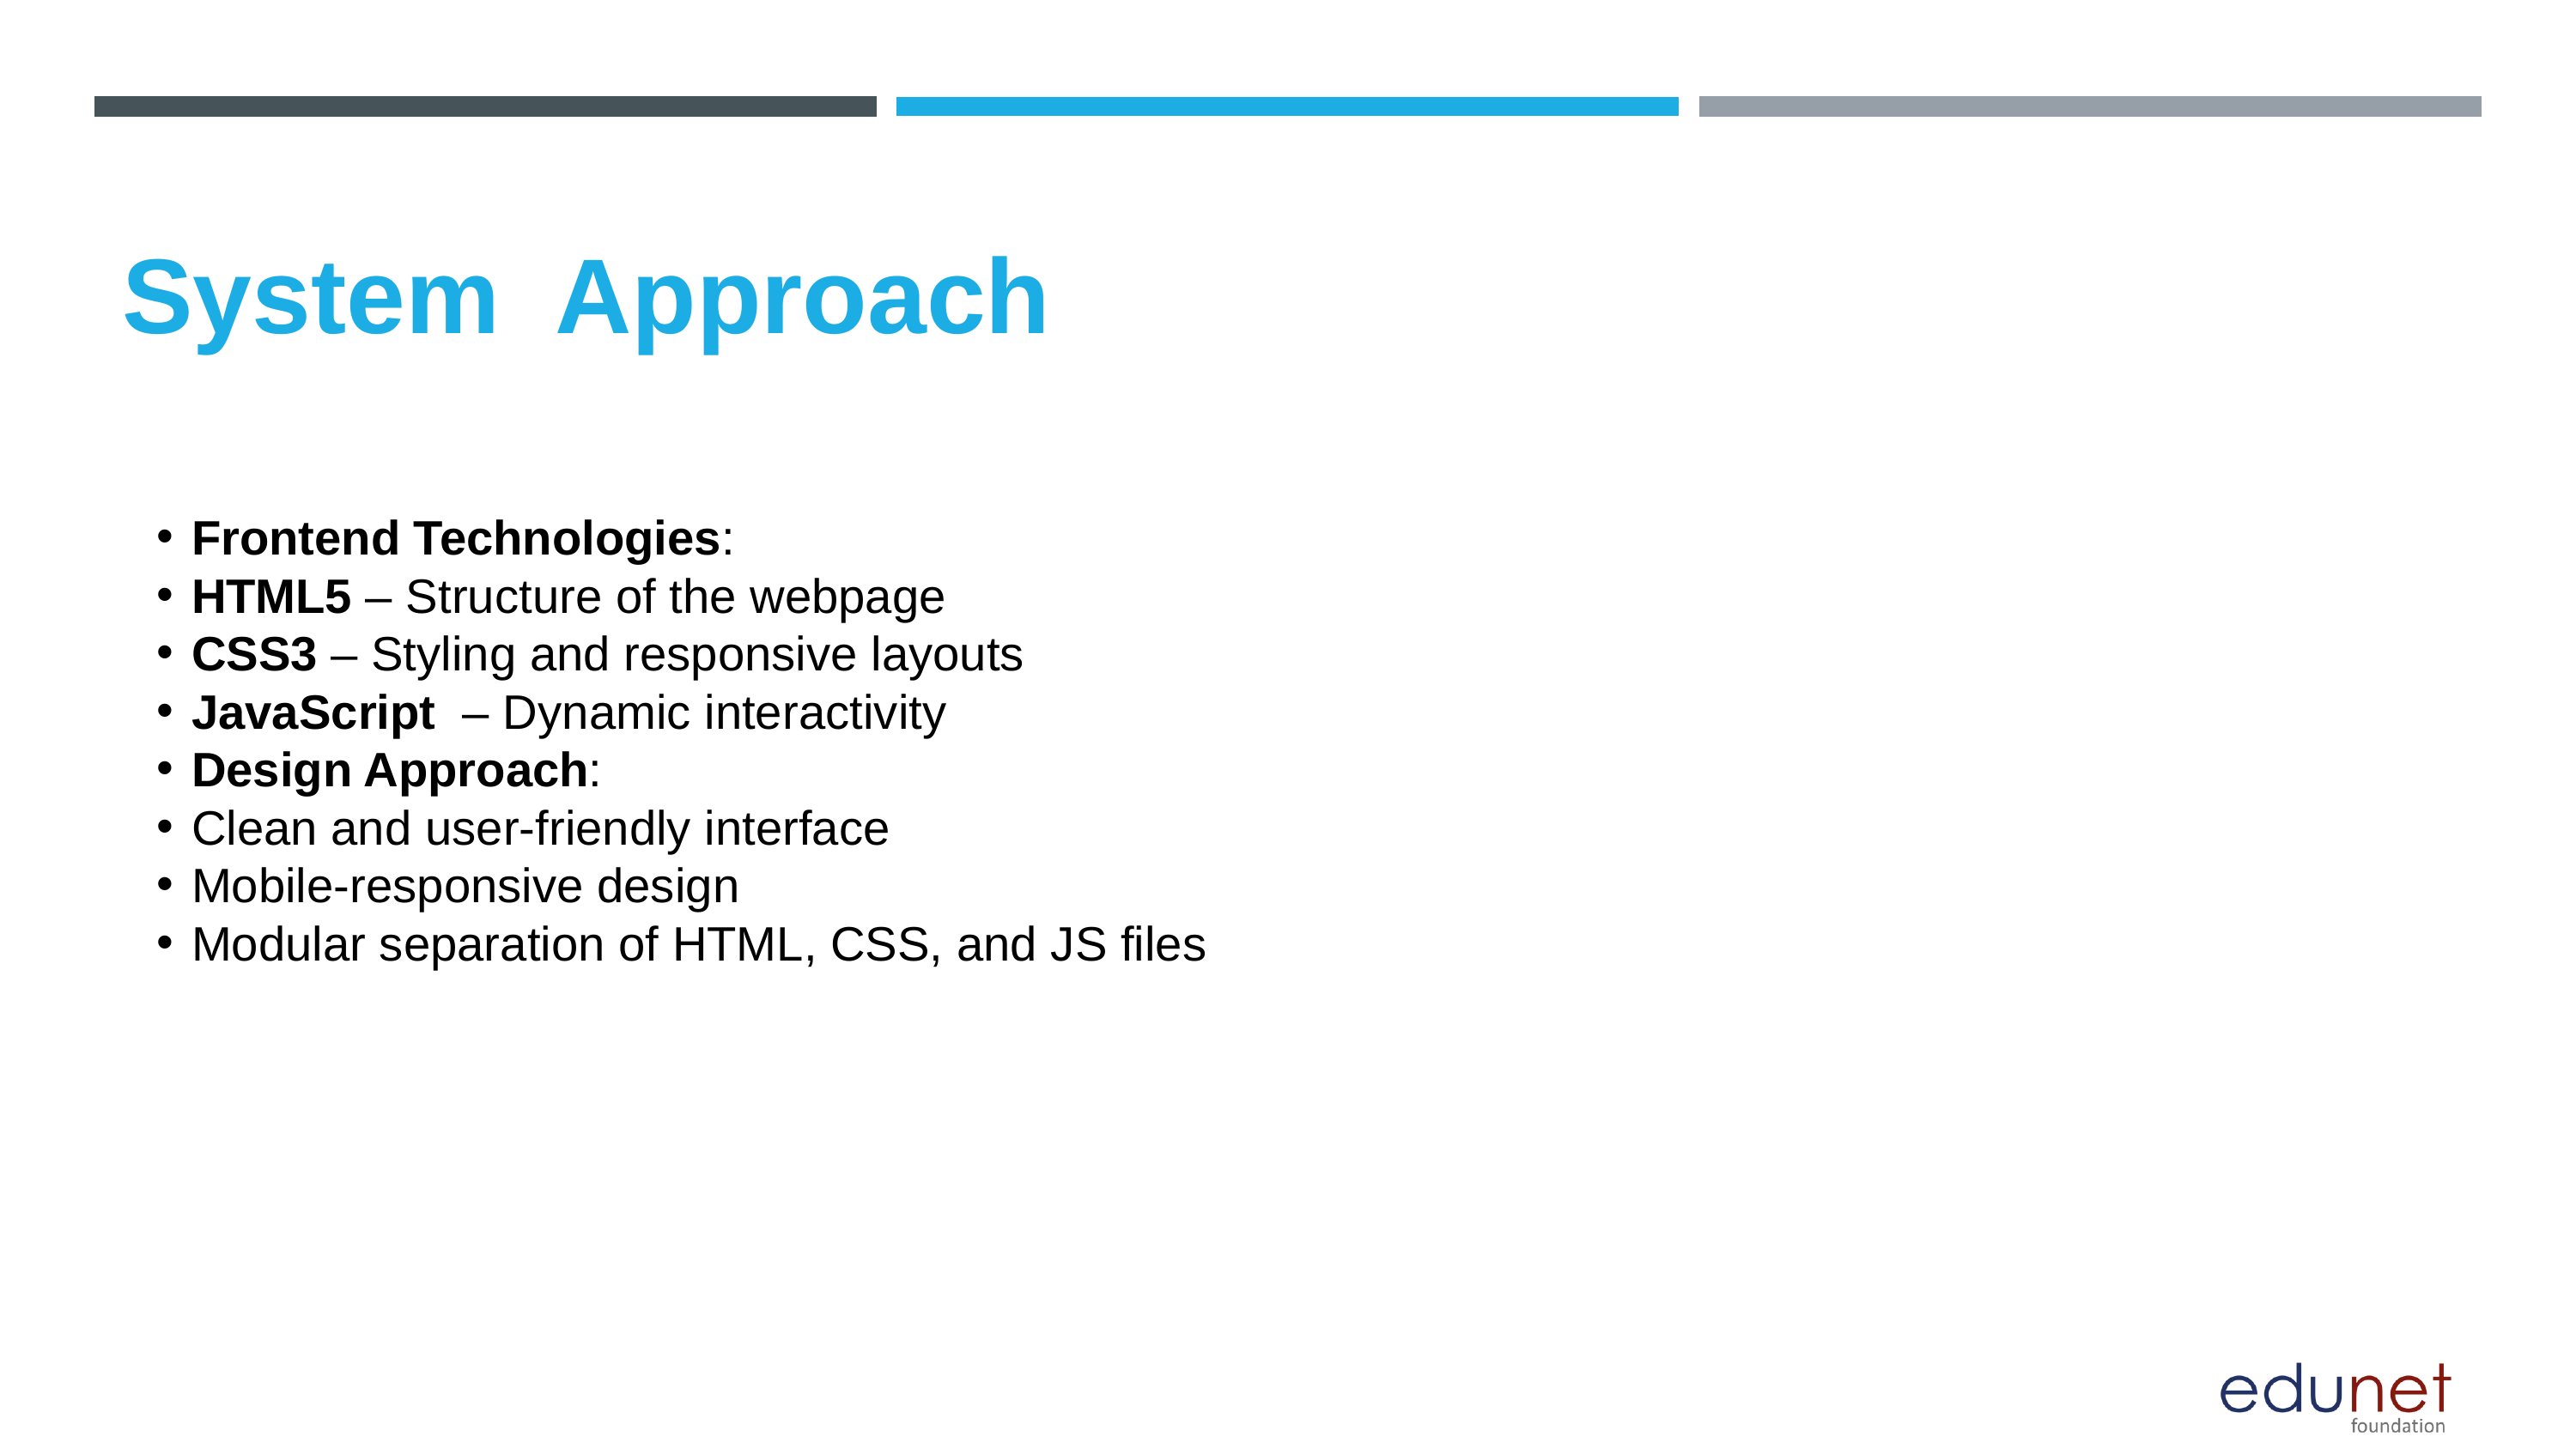

System  Approach

Frontend Technologies:
HTML5 – Structure of the webpage
CSS3 – Styling and responsive layouts
JavaScript  – Dynamic interactivity
Design Approach:
Clean and user-friendly interface
Mobile-responsive design
Modular separation of HTML, CSS, and JS files